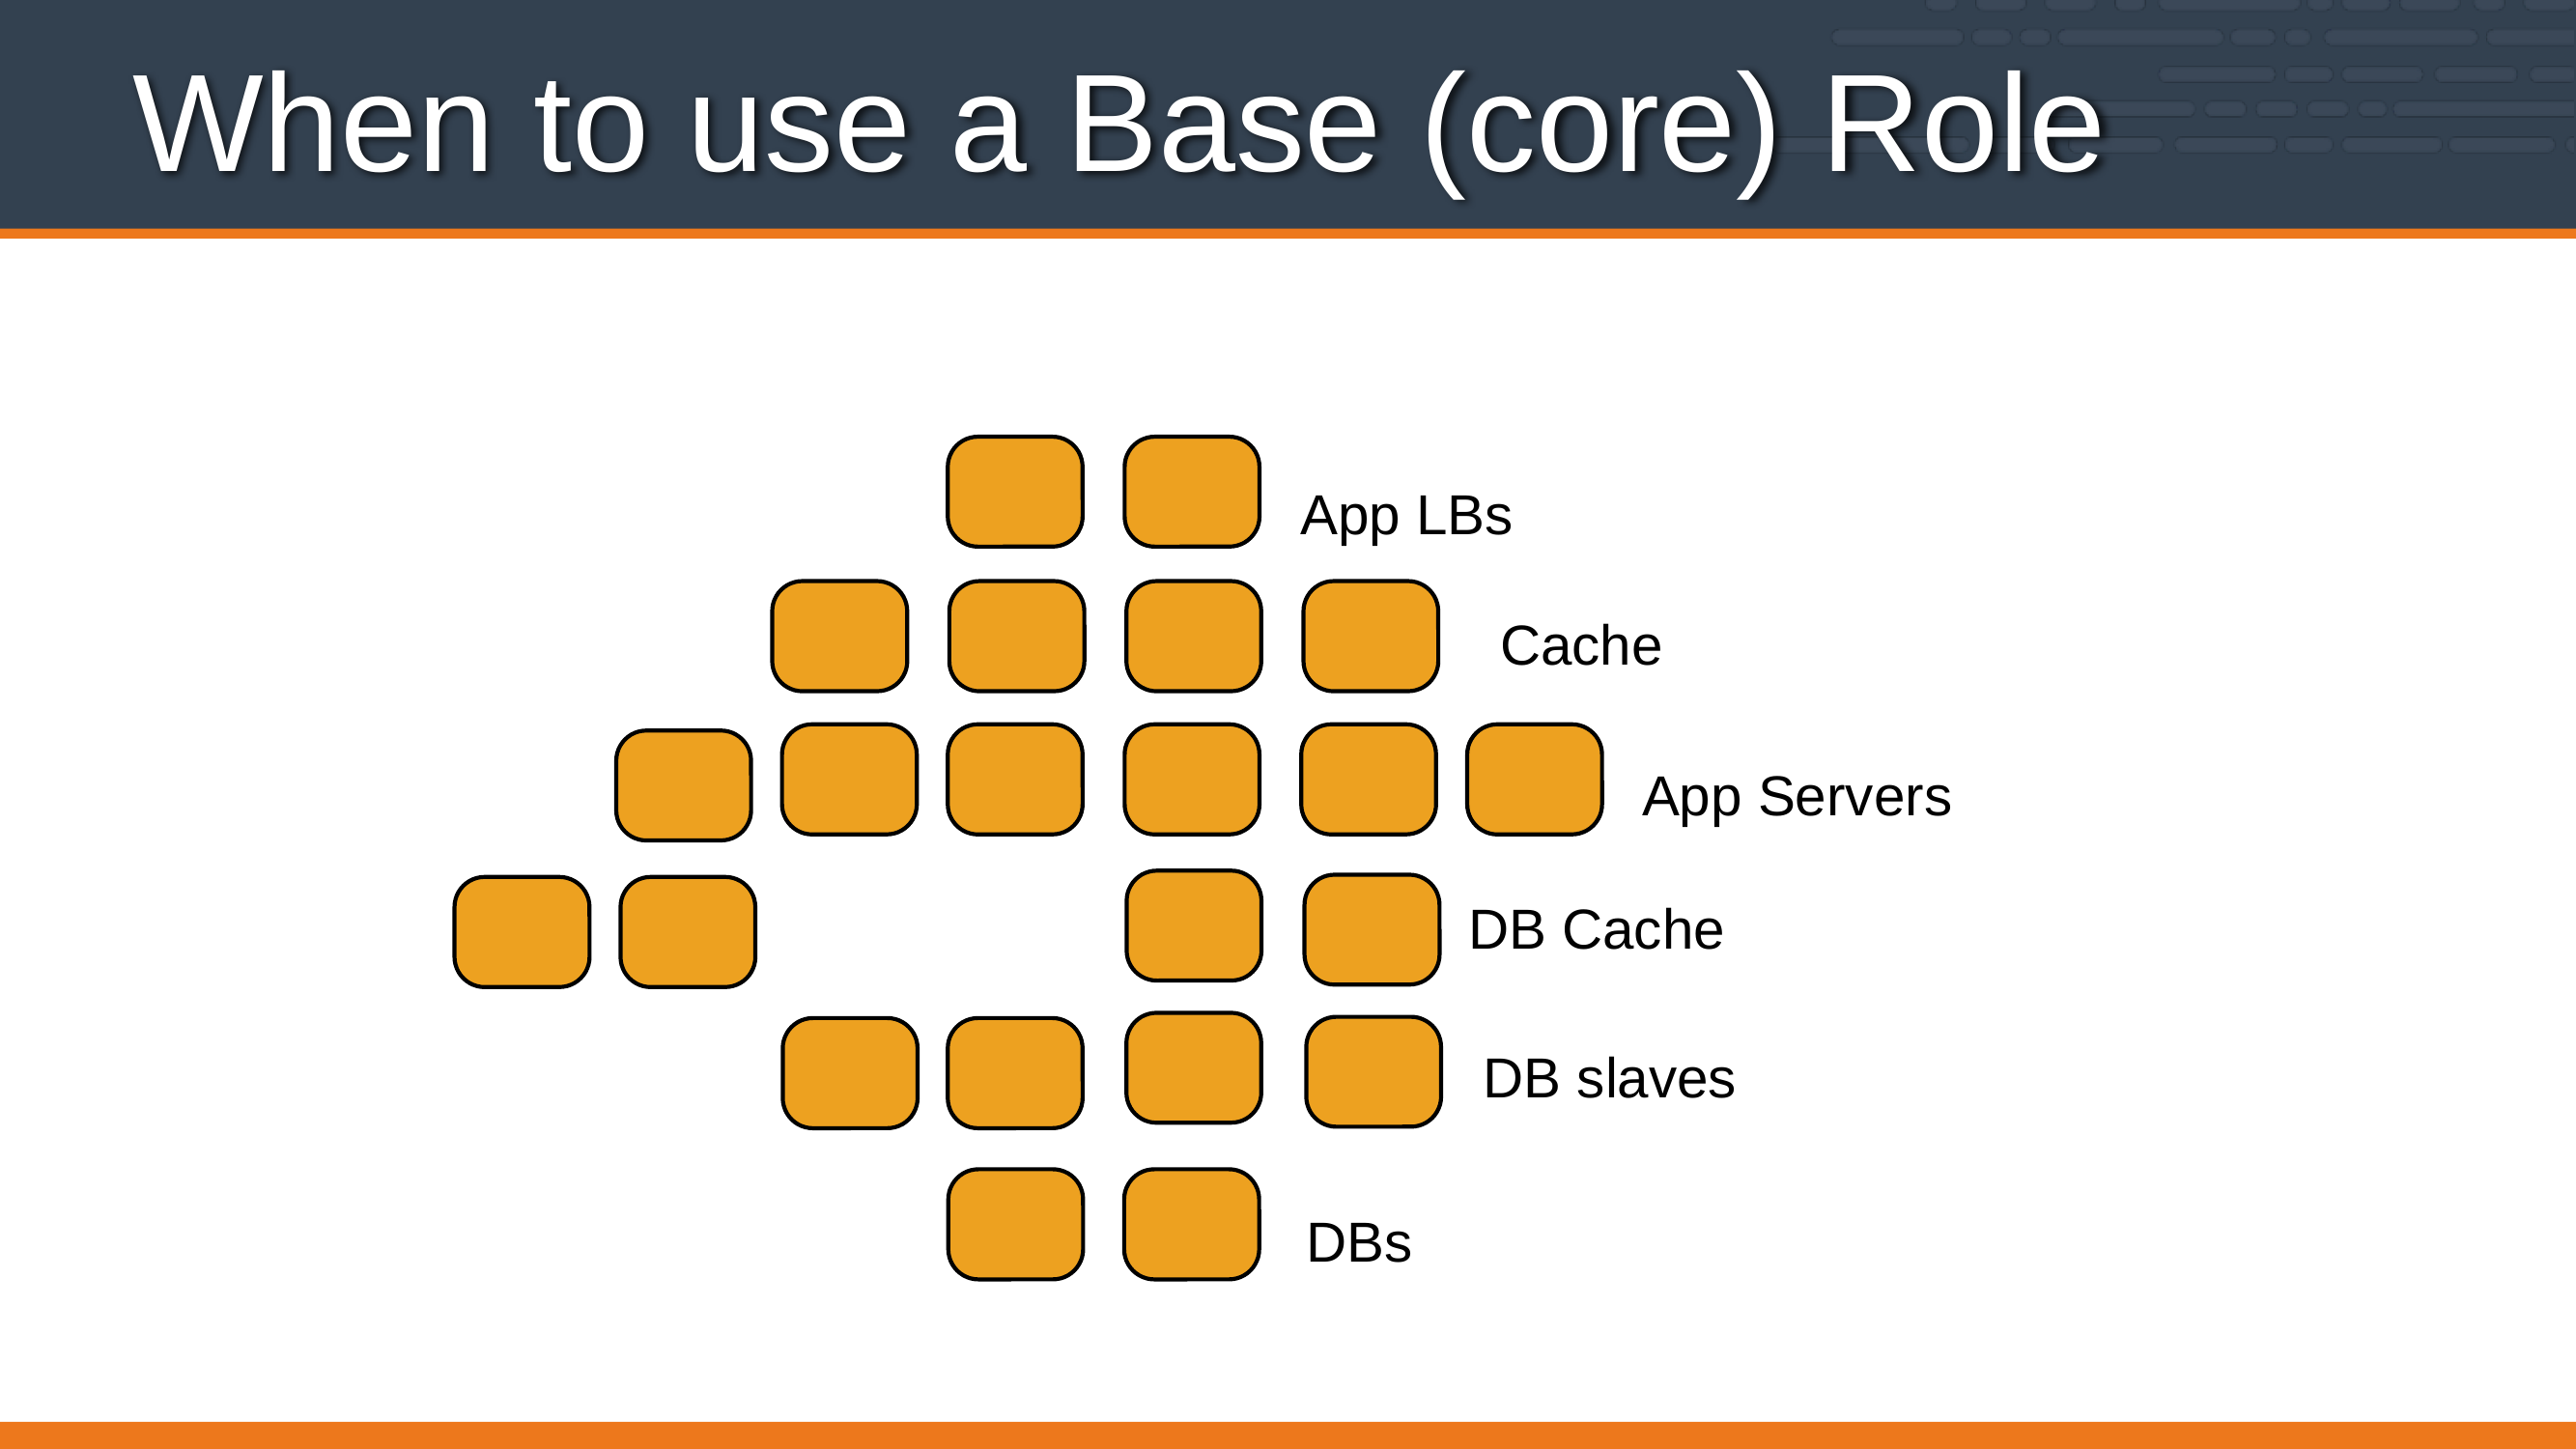

# When to use a Base (core) Role

App LBs

Cache

App Servers

DB Cache

DB slaves

DBs